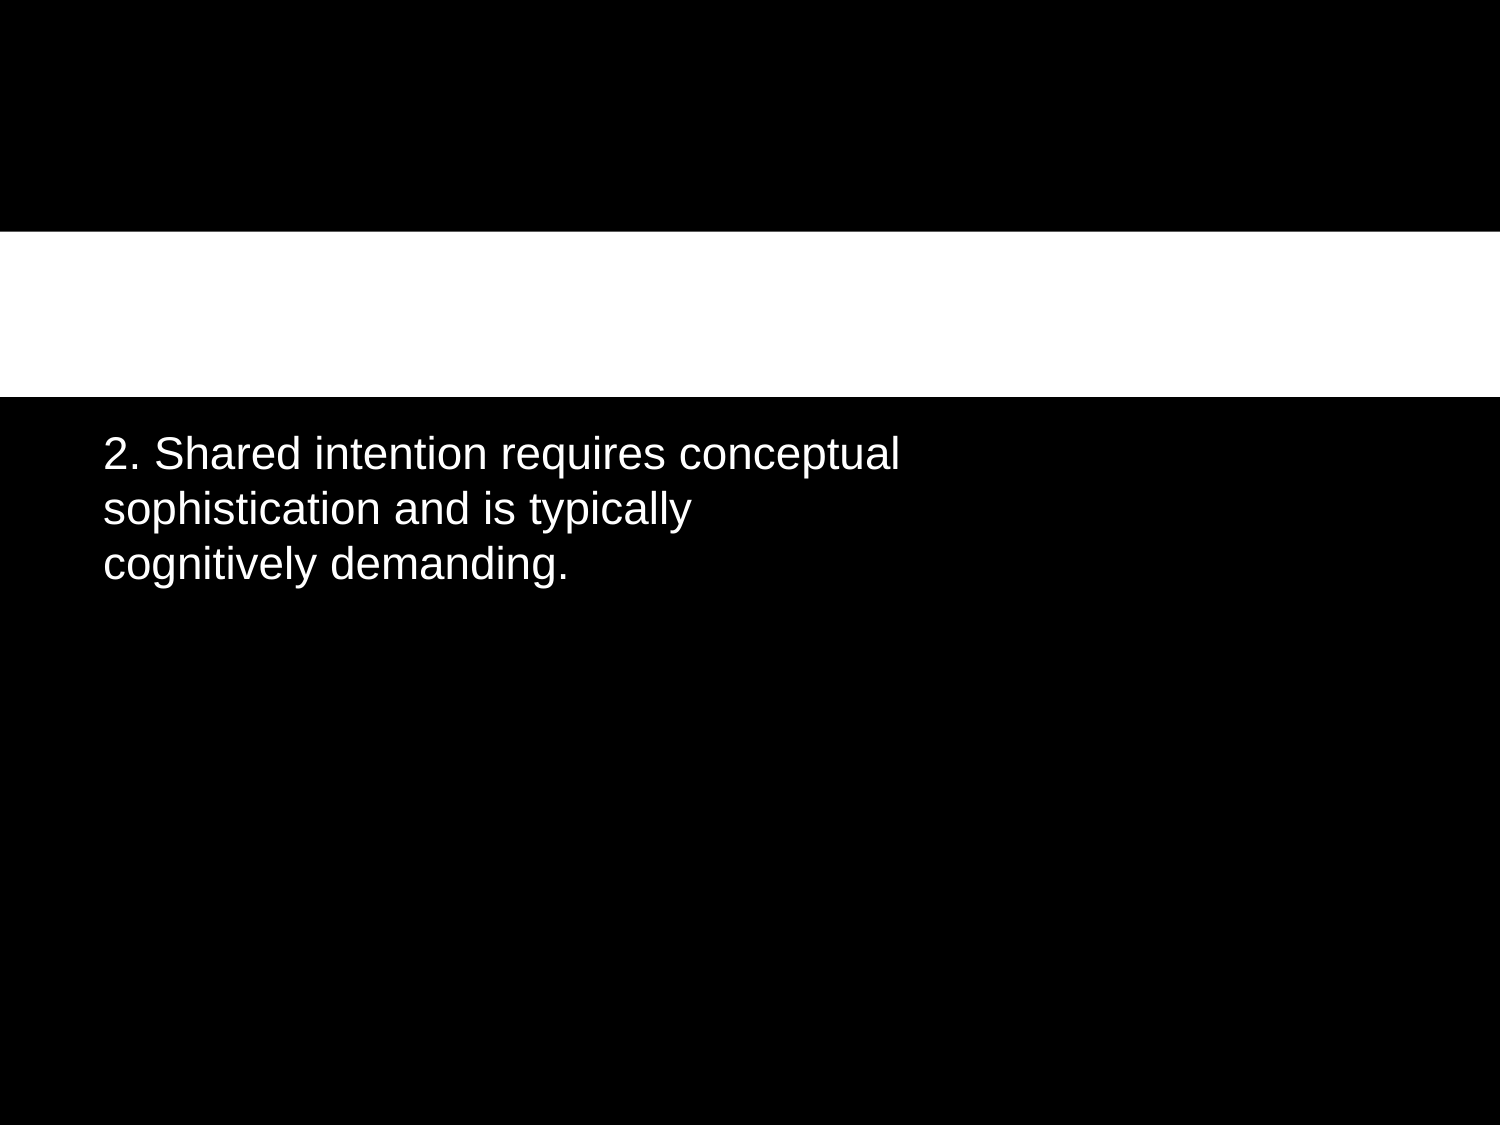

1. All (significant) joint actions require shared intention.

2. Shared intention requires conceptual sophistication and is typically cognitively demanding.